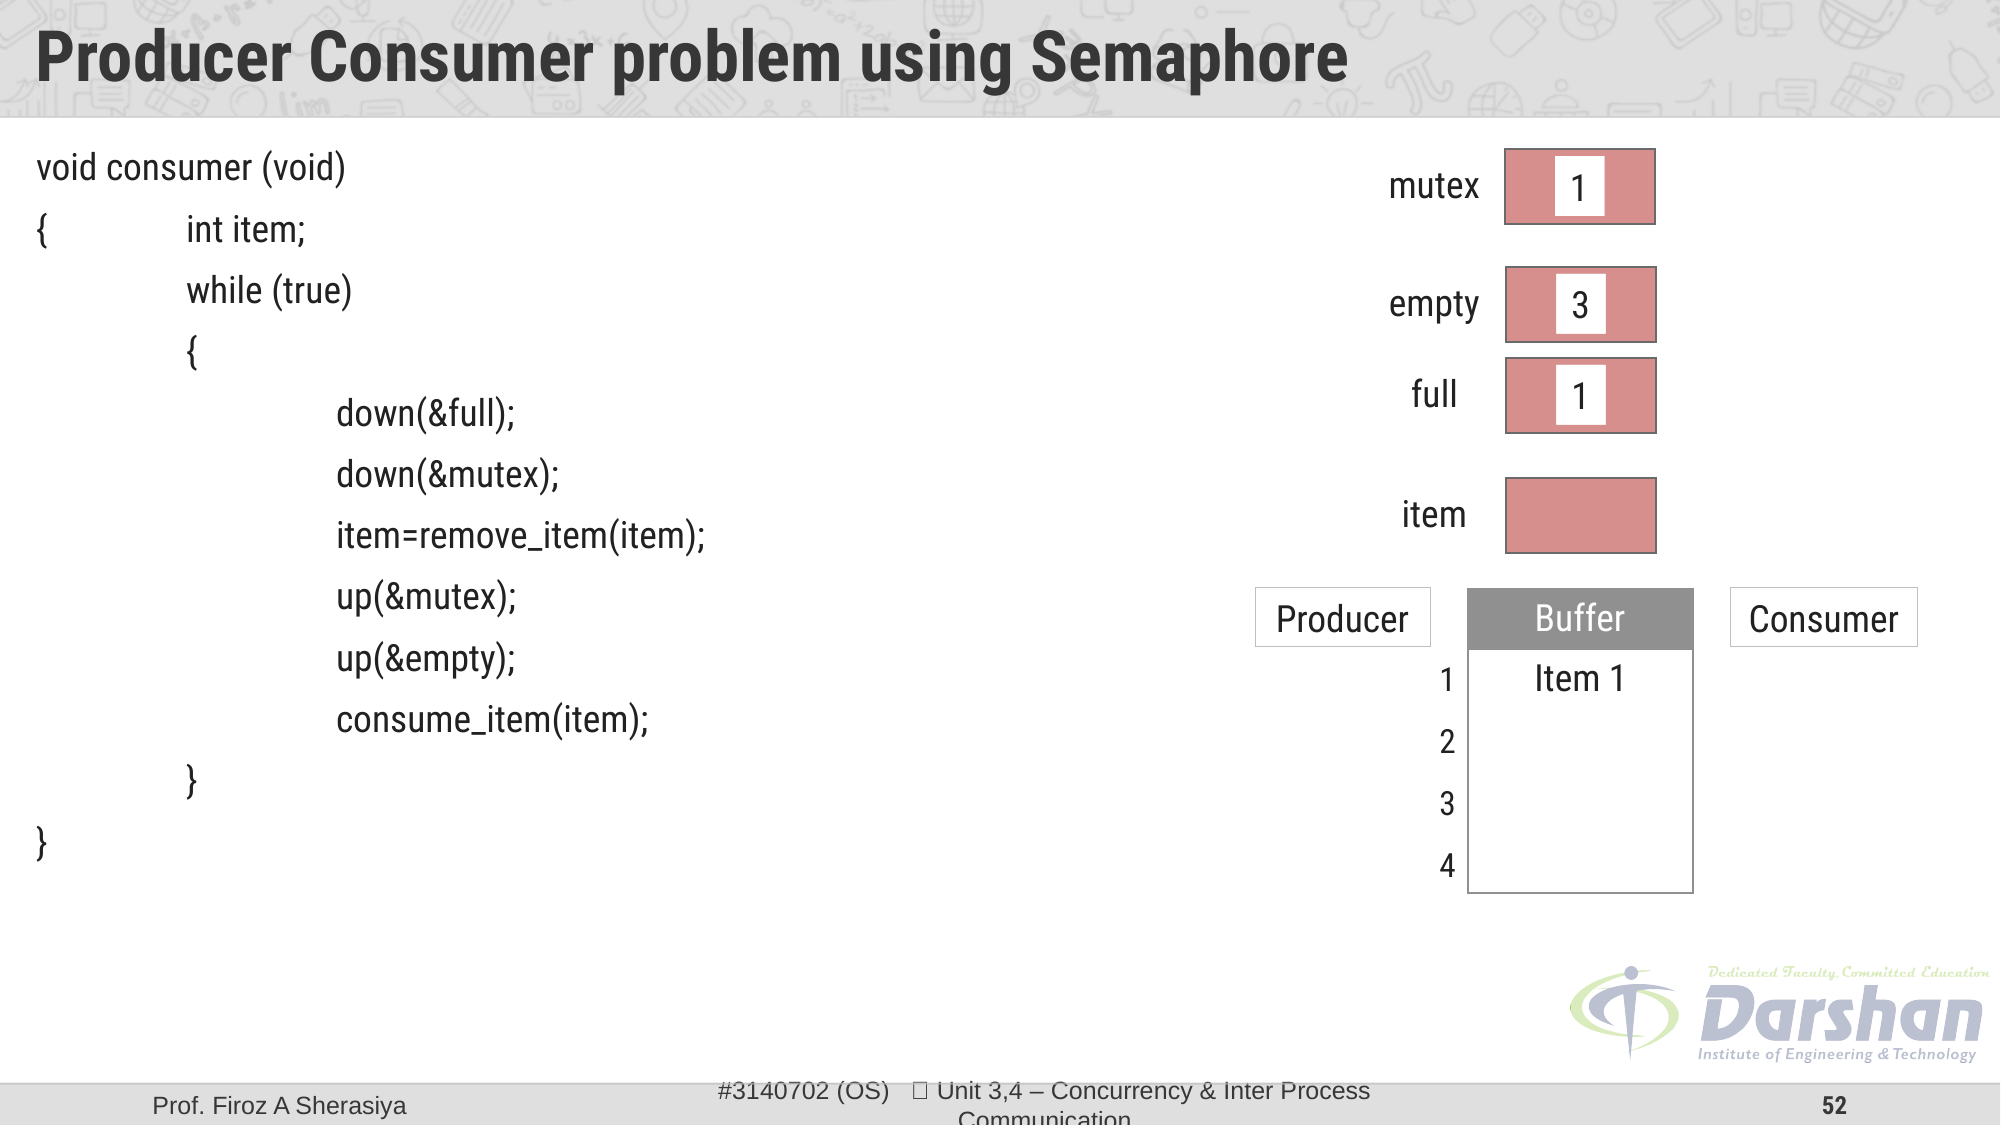

# Producer Consumer problem using Semaphore
void consumer (void)
{	int item;
	while (true)
	{
	 	down(&full);
	 	down(&mutex);
	 	item=remove_item(item);
		up(&mutex);
	 	up(&empty);
	 	consume_item(item);
	}
}

mutex
0
1

empty
4
3

full
0
1

item
Producer
Consumer
| Buffer |
| --- |
|  |
|  |
|  |
|  |
Item 1
1
2
3
4